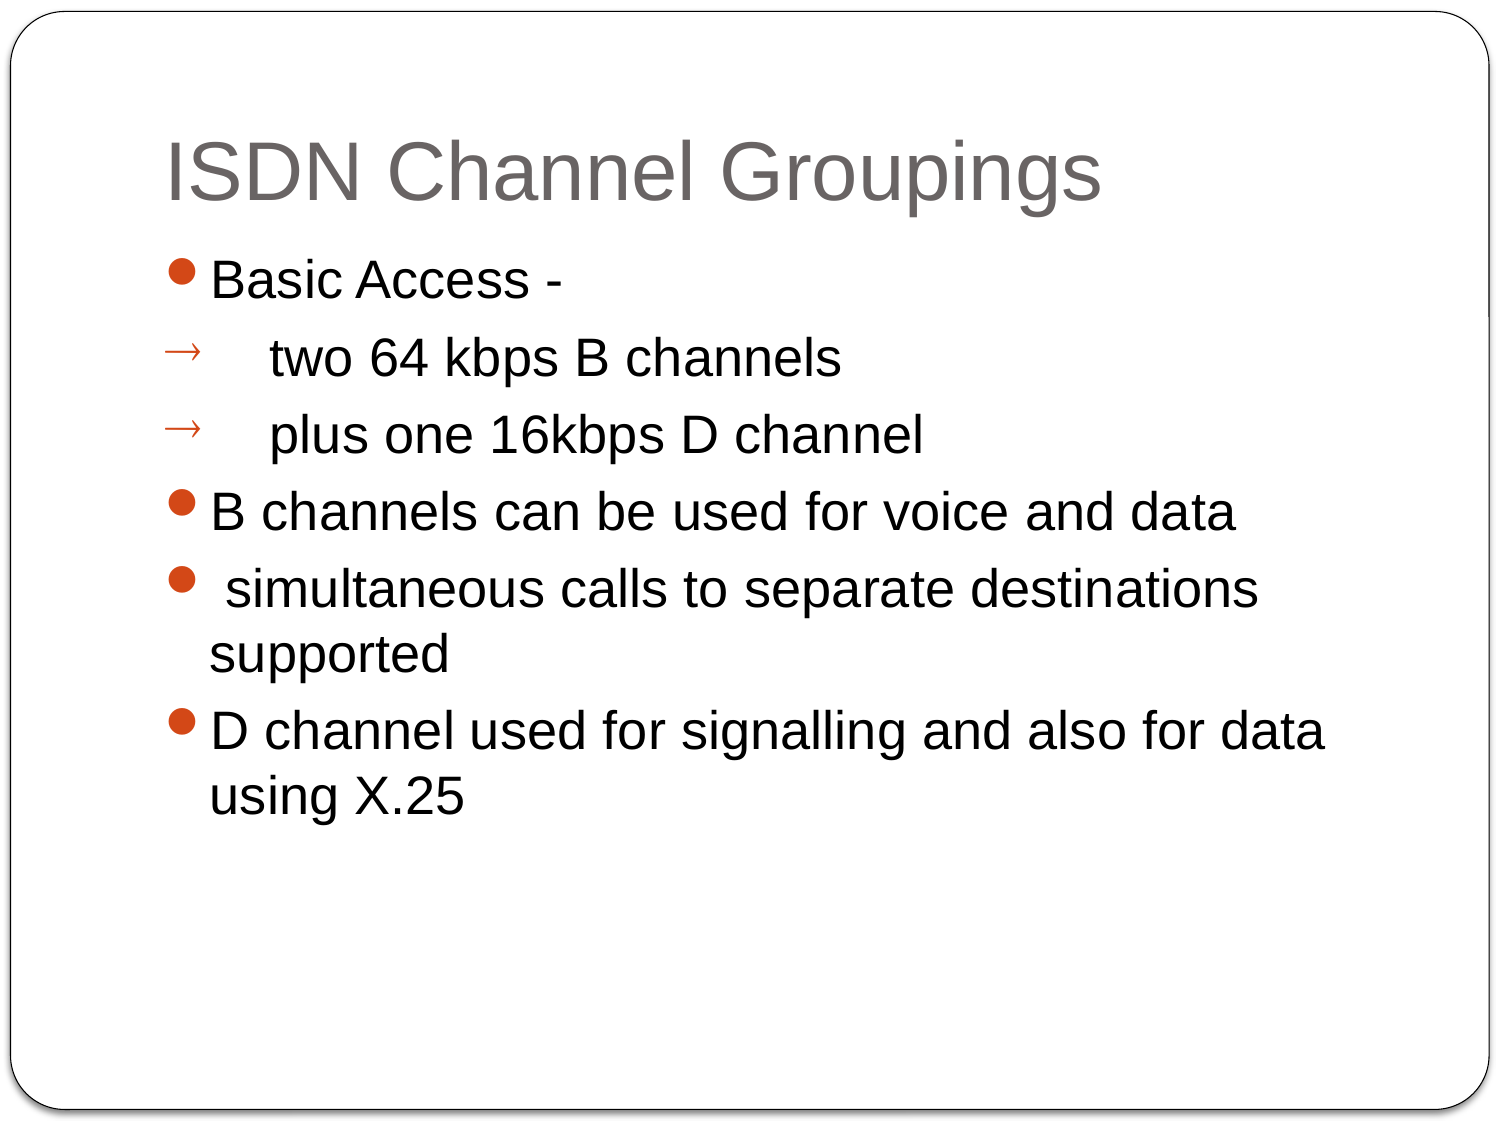

# ISDN Channel Groupings
Basic Access -
    two 64 kbps B channels
    plus one 16kbps D channel
B channels can be used for voice and data
 simultaneous calls to separate destinations supported
D channel used for signalling and also for data using X.25
215